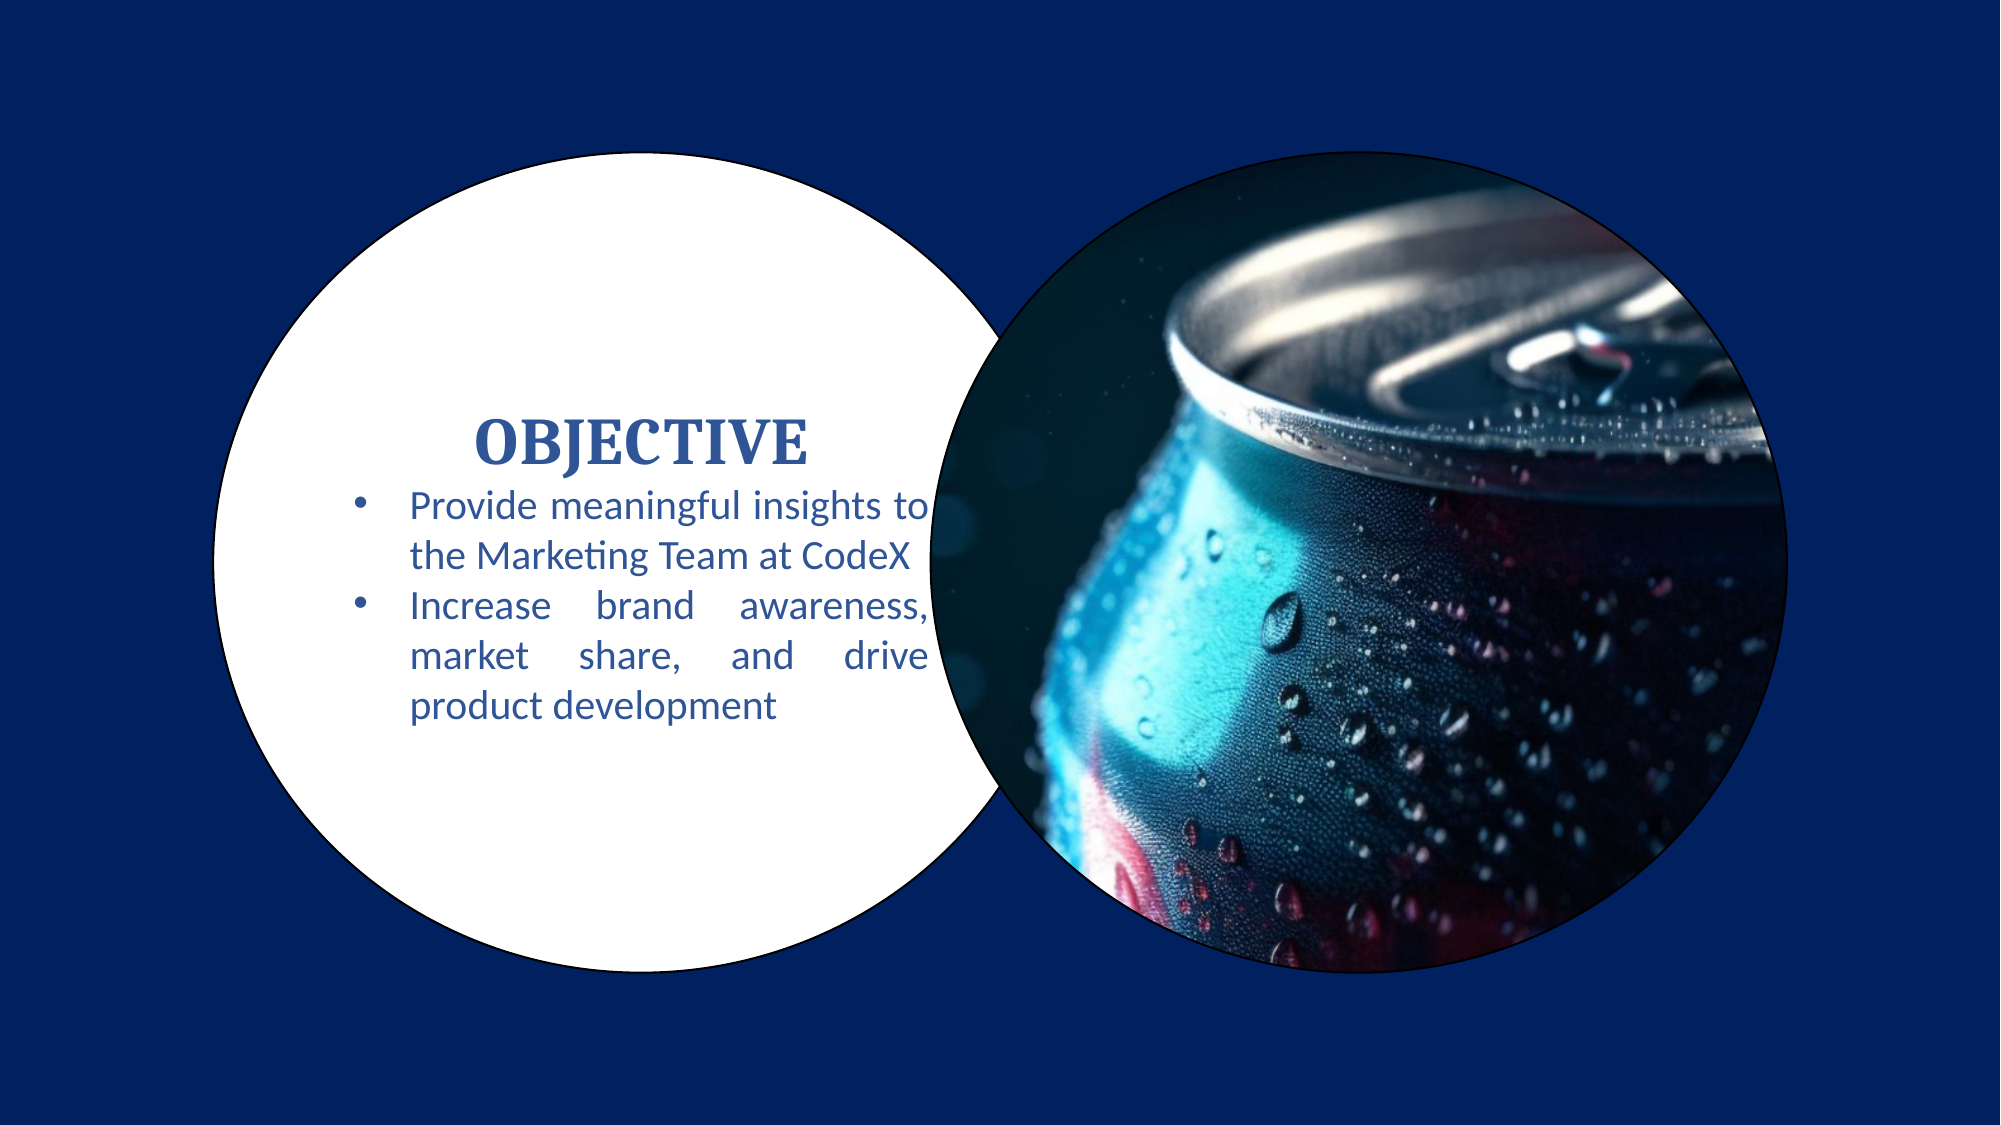

OBJECTIVE
Provide meaningful insights to the Marketing Team at CodeX
Increase brand awareness, market share, and drive product development